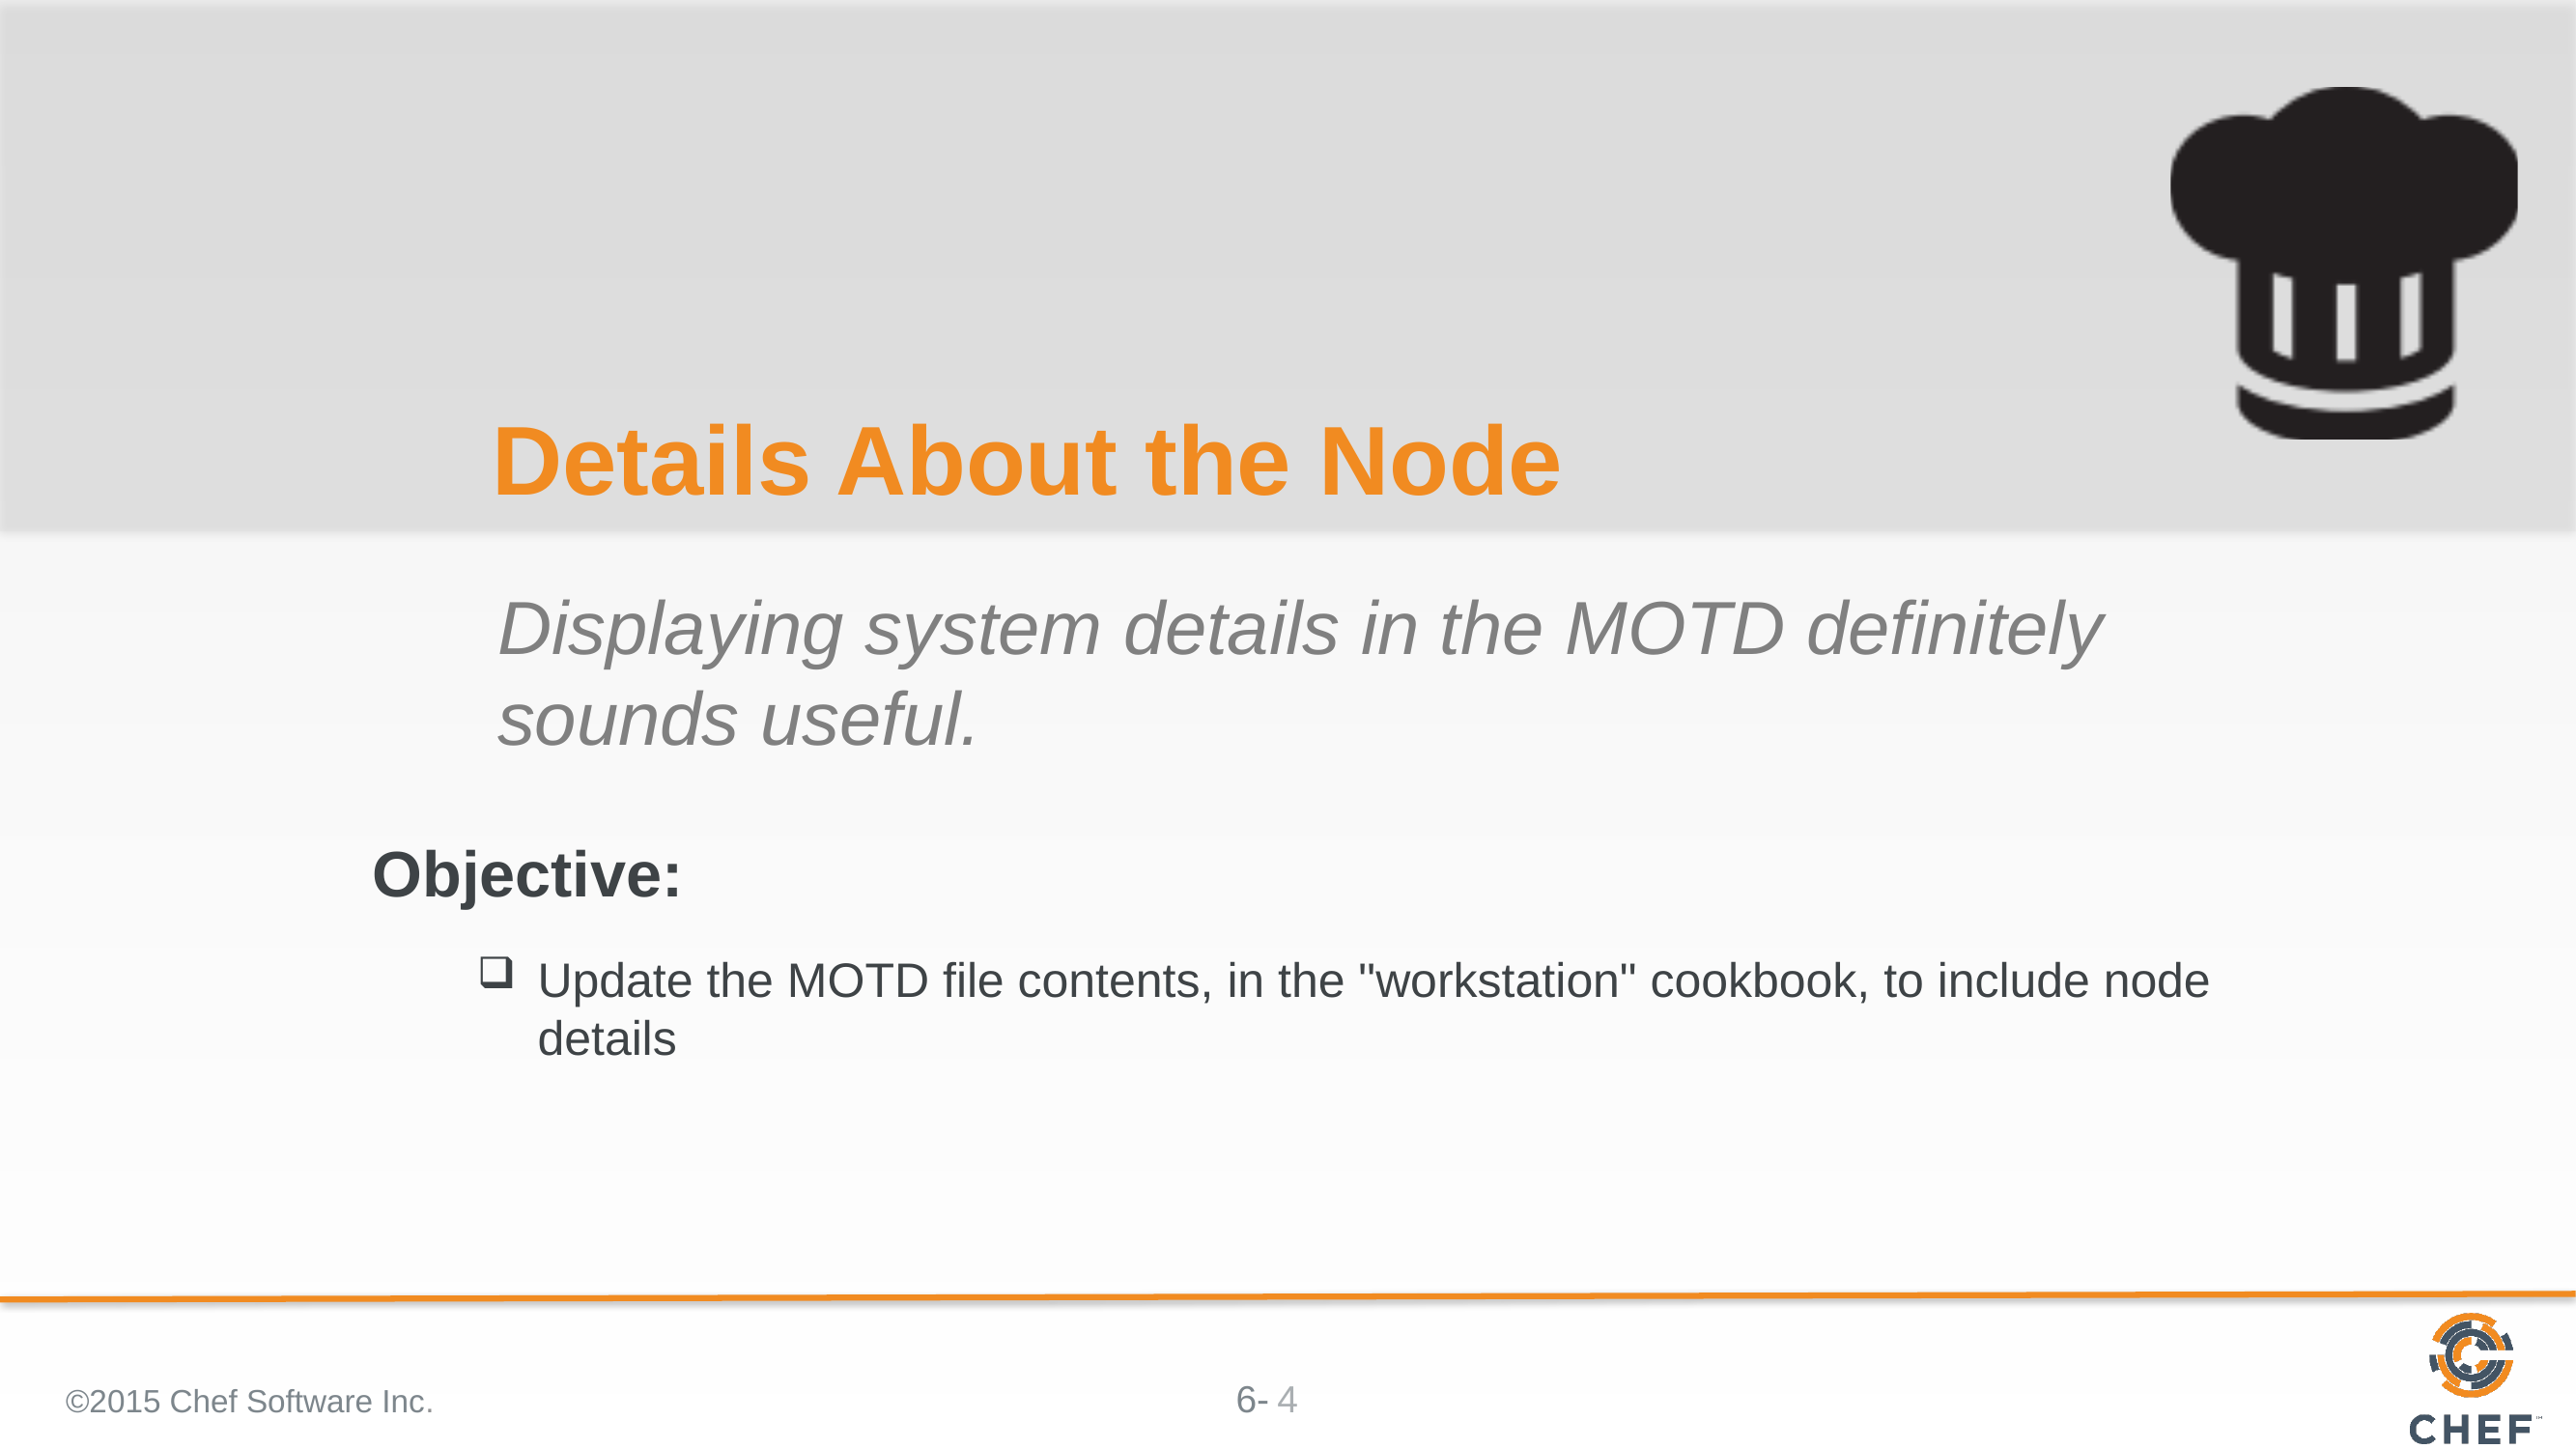

# Details About the Node
Displaying system details in the MOTD definitely sounds useful.
Update the MOTD file contents, in the "workstation" cookbook, to include node details
©2015 Chef Software Inc.
4